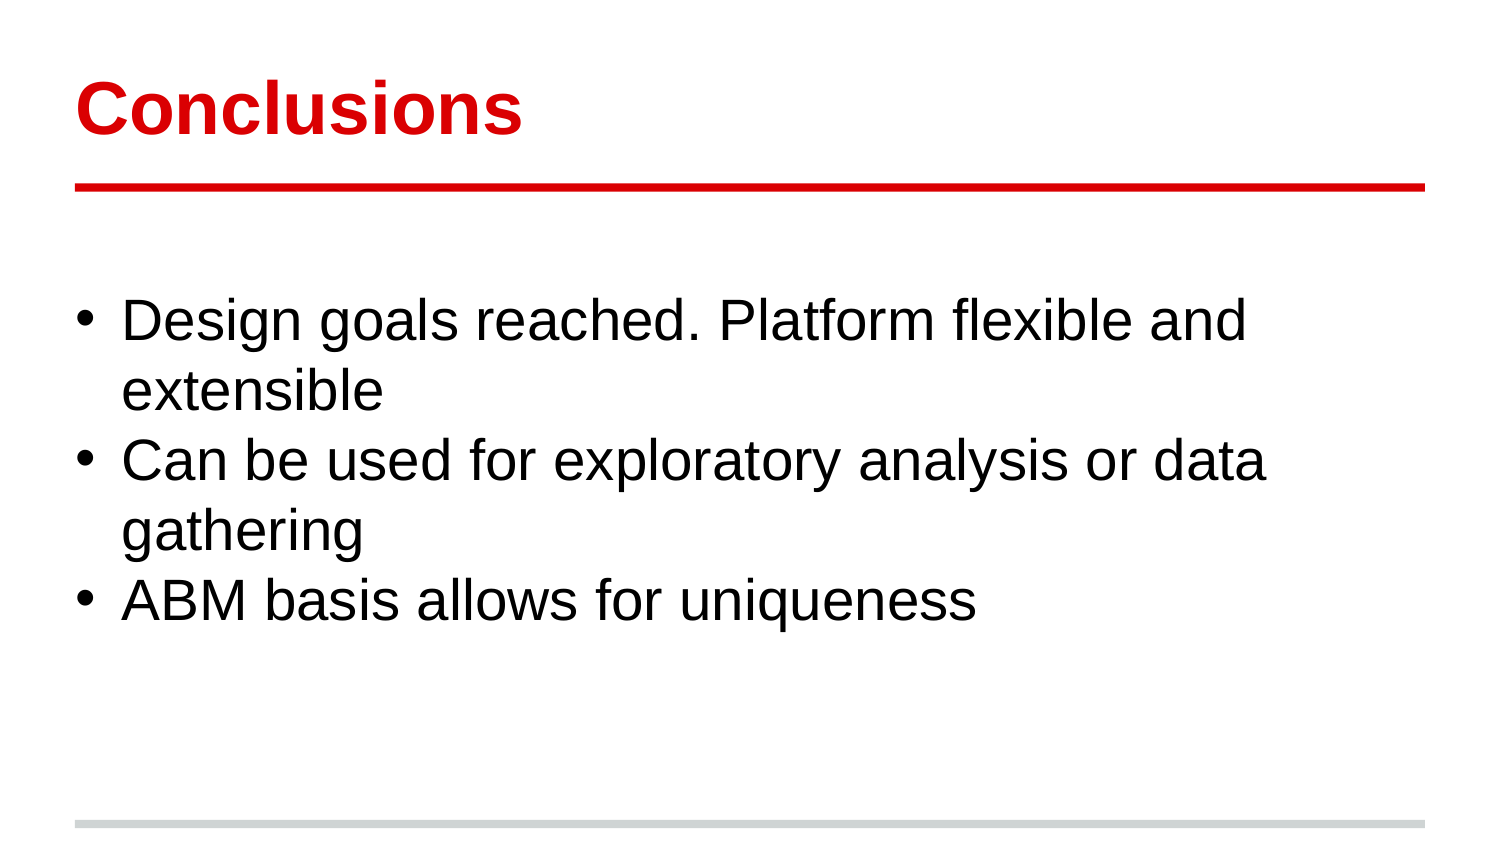

# Conclusions
Design goals reached. Platform flexible and extensible
Can be used for exploratory analysis or data gathering
ABM basis allows for uniqueness